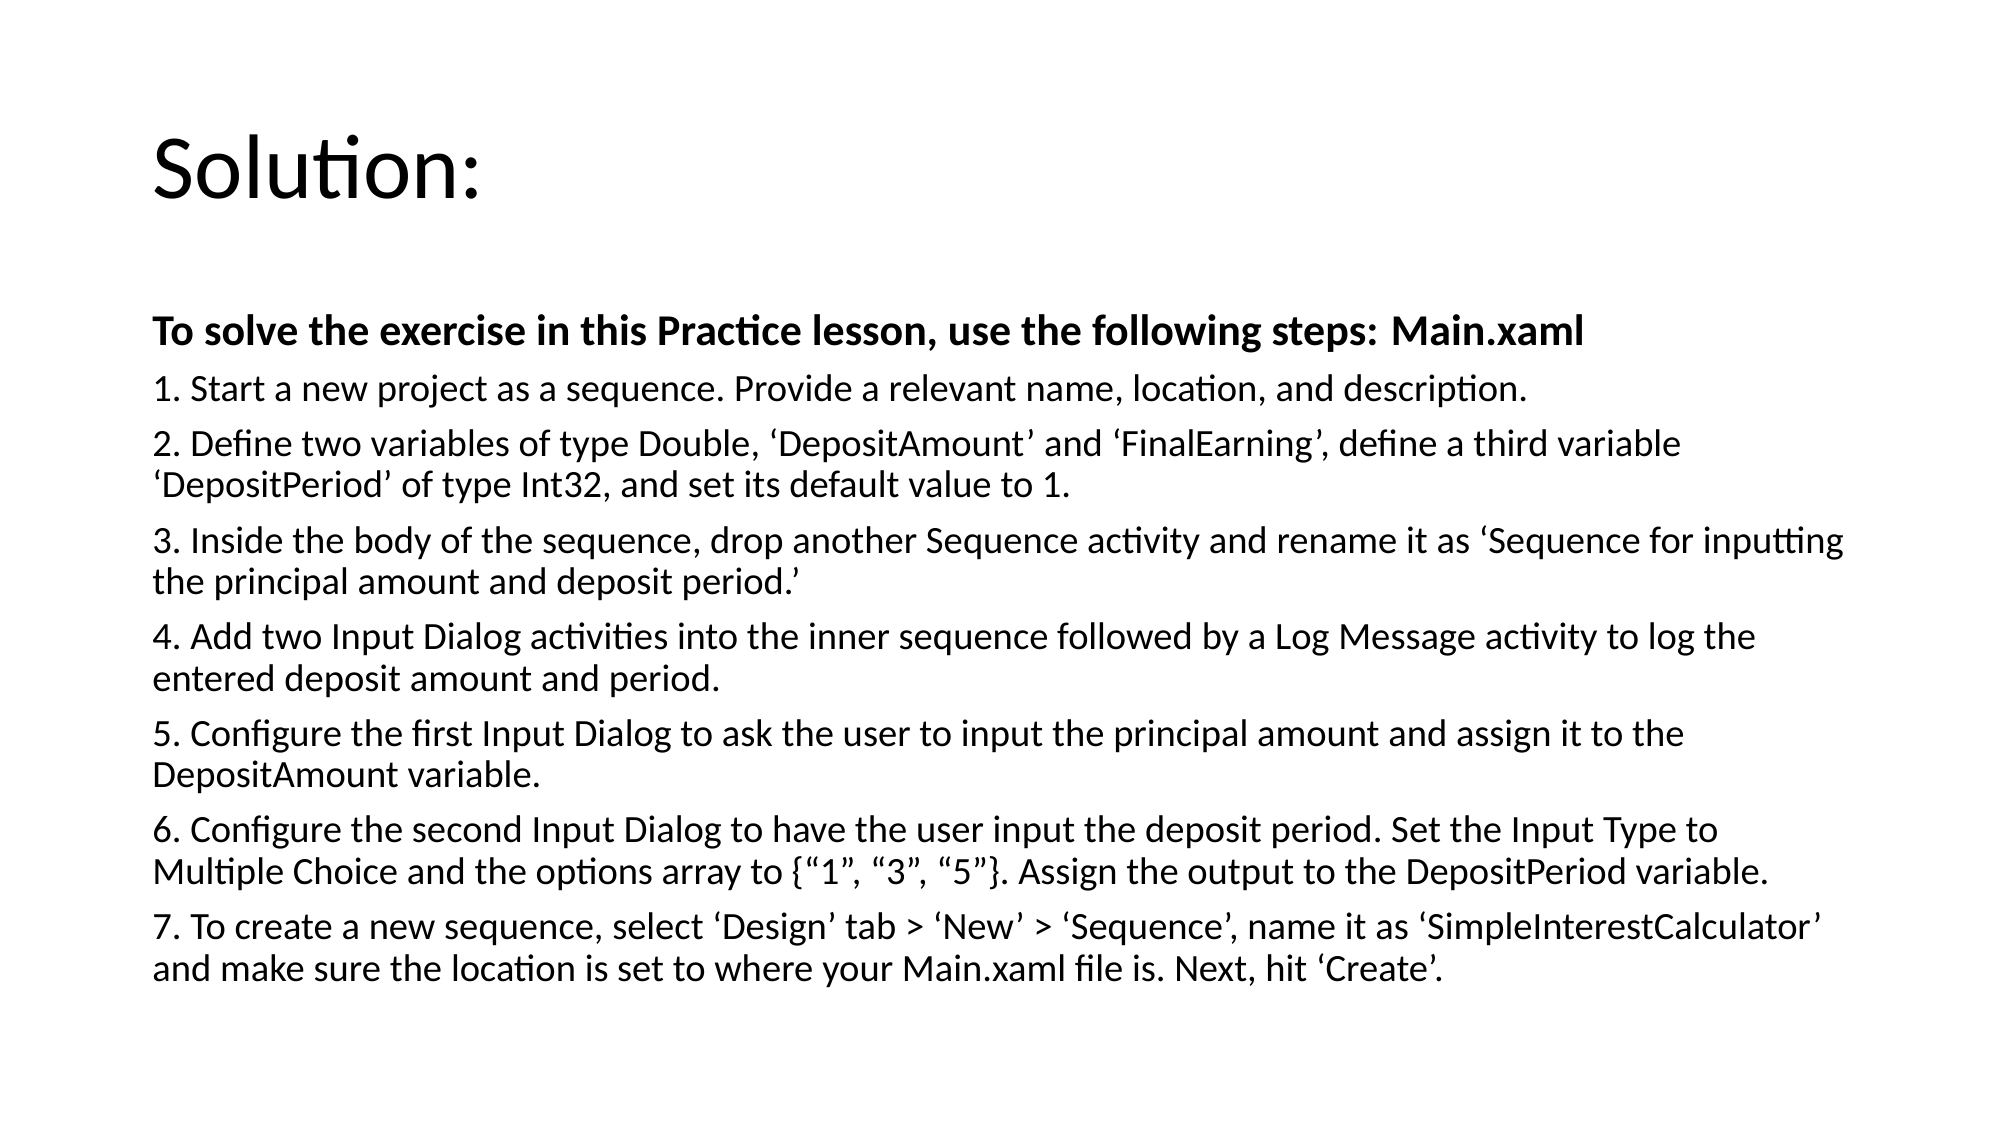

# Solution:
To solve the exercise in this Practice lesson, use the following steps: Main.xaml
1. Start a new project as a sequence. Provide a relevant name, location, and description.
2. Define two variables of type Double, ‘DepositAmount’ and ‘FinalEarning’, define a third variable ‘DepositPeriod’ of type Int32, and set its default value to 1.
3. Inside the body of the sequence, drop another Sequence activity and rename it as ‘Sequence for inputting the principal amount and deposit period.’
4. Add two Input Dialog activities into the inner sequence followed by a Log Message activity to log the entered deposit amount and period.
5. Configure the first Input Dialog to ask the user to input the principal amount and assign it to the DepositAmount variable.
6. Configure the second Input Dialog to have the user input the deposit period. Set the Input Type to Multiple Choice and the options array to {“1”, “3”, “5”}. Assign the output to the DepositPeriod variable.
7. To create a new sequence, select ‘Design’ tab > ‘New’ > ‘Sequence’, name it as ‘SimpleInterestCalculator’ and make sure the location is set to where your Main.xaml file is. Next, hit ‘Create’.